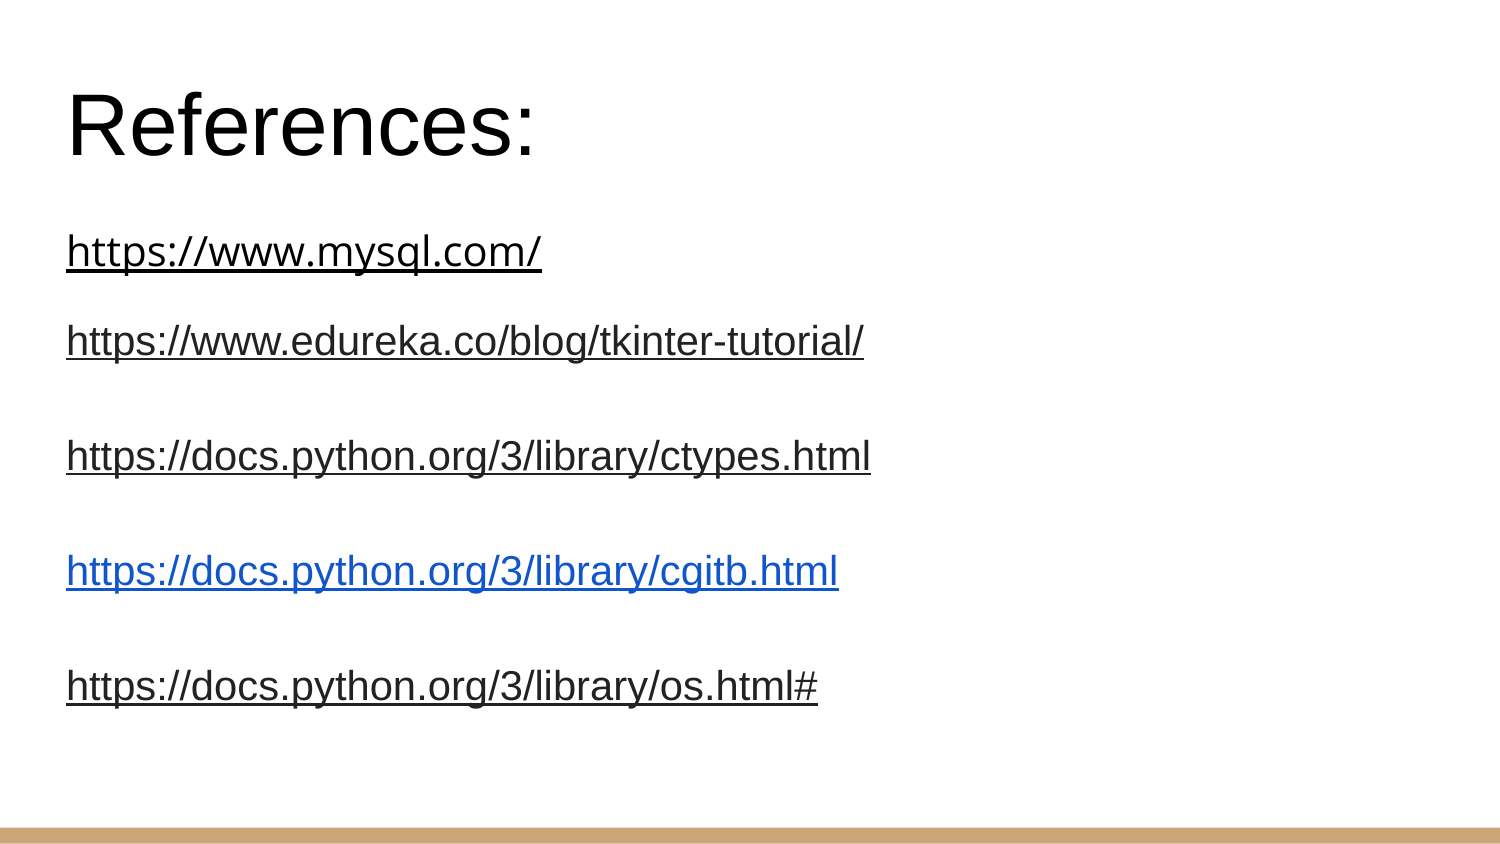

# References:
https://www.mysql.com/
https://www.edureka.co/blog/tkinter-tutorial/

https://docs.python.org/3/library/ctypes.html

https://docs.python.org/3/library/cgitb.html

https://docs.python.org/3/library/os.html#